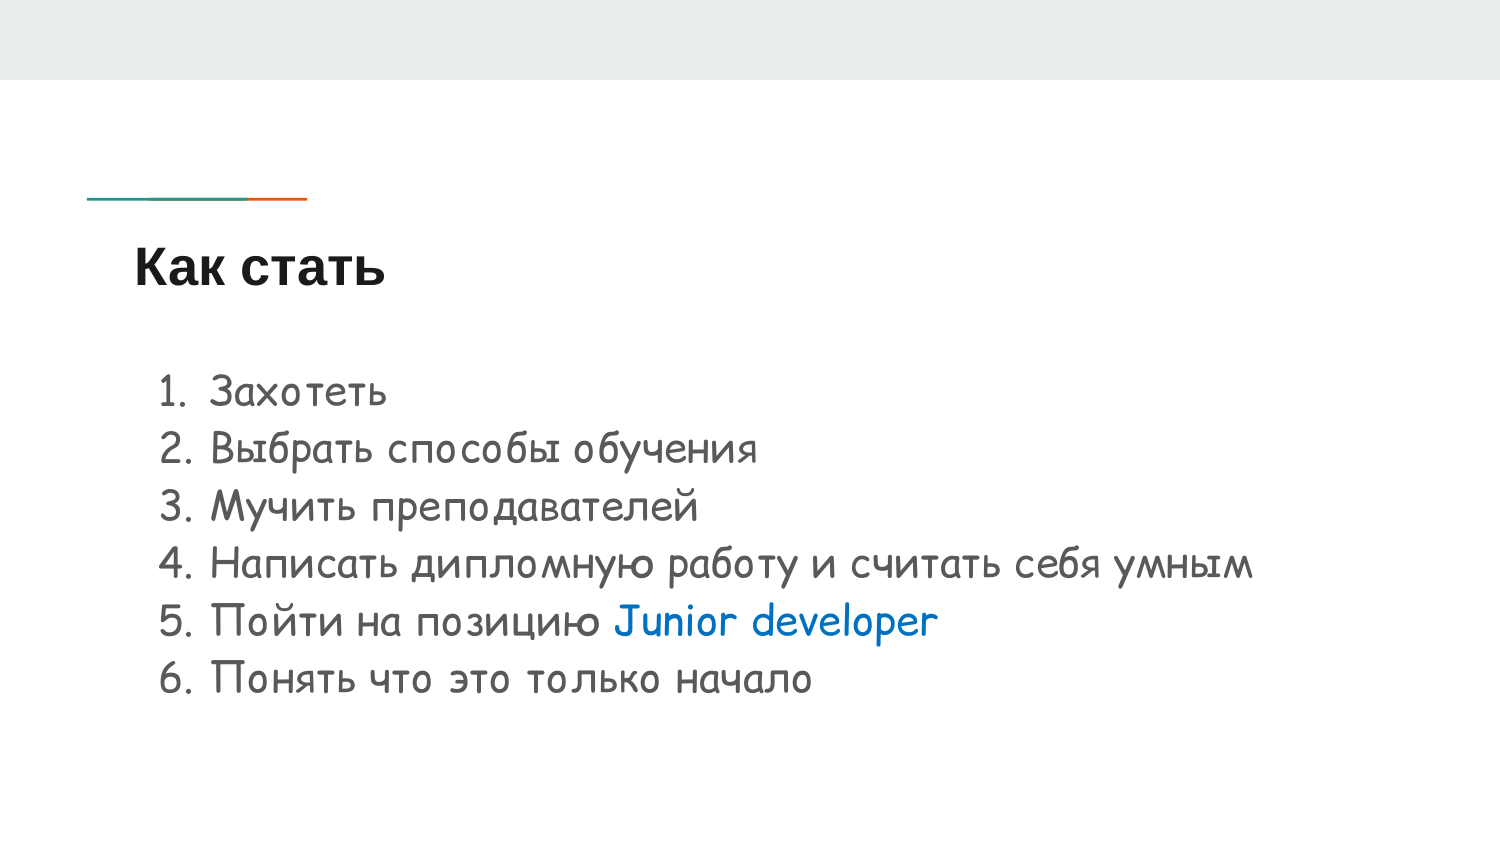

# Как стать
Захотеть
Выбрать способы обучения
Мучить преподавателей
Написать дипломную работу и считать себя умным
Пойти на позицию Junior developer
Понять что это только начало